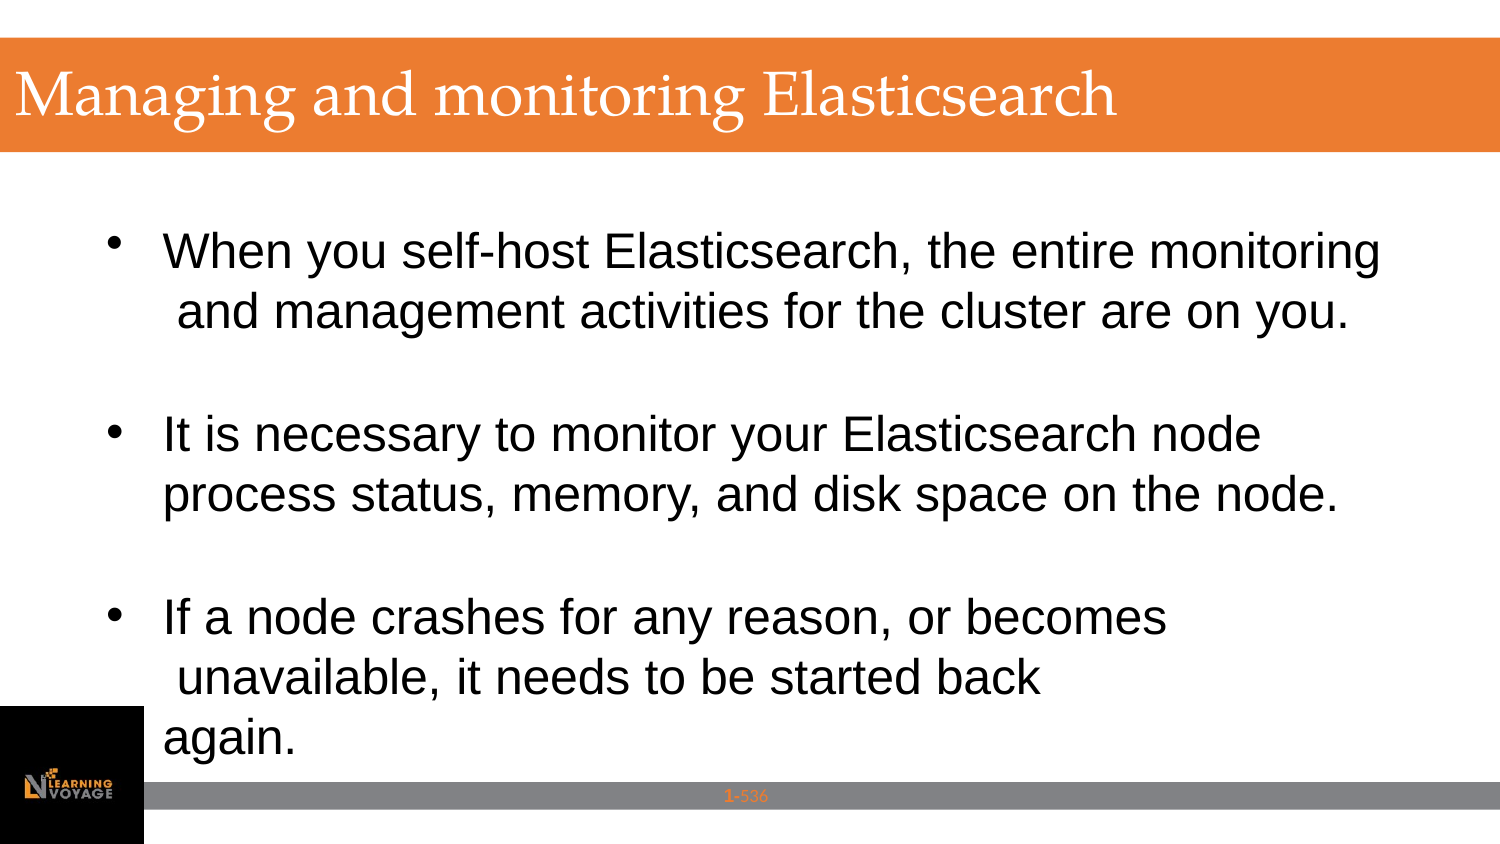

# Managing and monitoring Elasticsearch
When you self-host Elasticsearch, the entire monitoring  and management activities for the cluster are on you.

It is necessary to monitor your Elasticsearch node  process status, memory, and disk space on the node.

If a node crashes for any reason, or becomes  unavailable, it needs to be started back again.
1-536